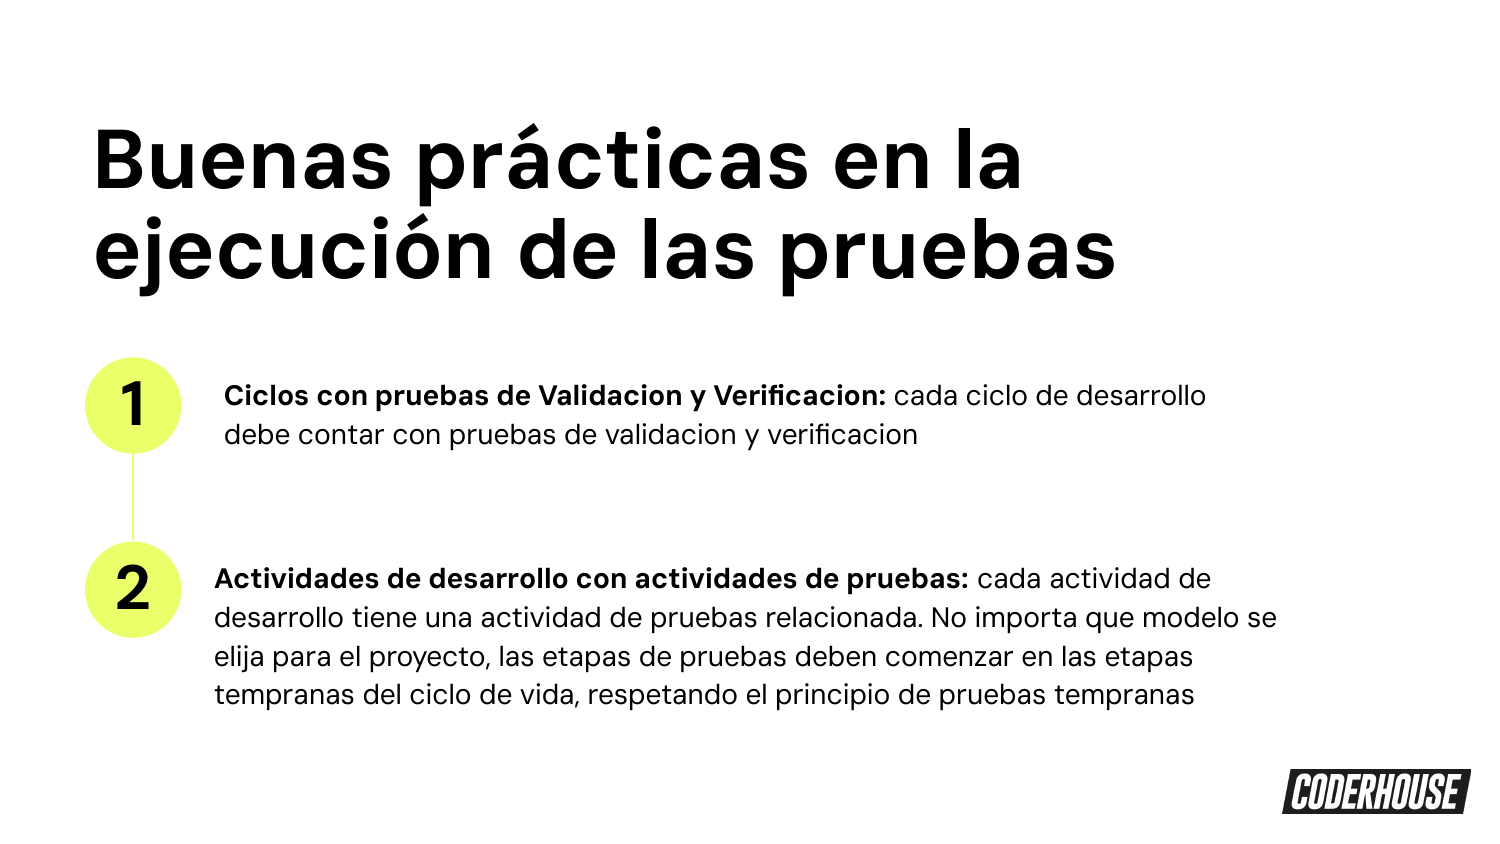

Buenas prácticas en la ejecución de las pruebas
1
Ciclos con pruebas de Validacion y Verificacion: cada ciclo de desarrollo debe contar con pruebas de validacion y verificacion

2
Actividades de desarrollo con actividades de pruebas: cada actividad de desarrollo tiene una actividad de pruebas relacionada. No importa que modelo se elija para el proyecto, las etapas de pruebas deben comenzar en las etapas tempranas del ciclo de vida, respetando el principio de pruebas tempranas